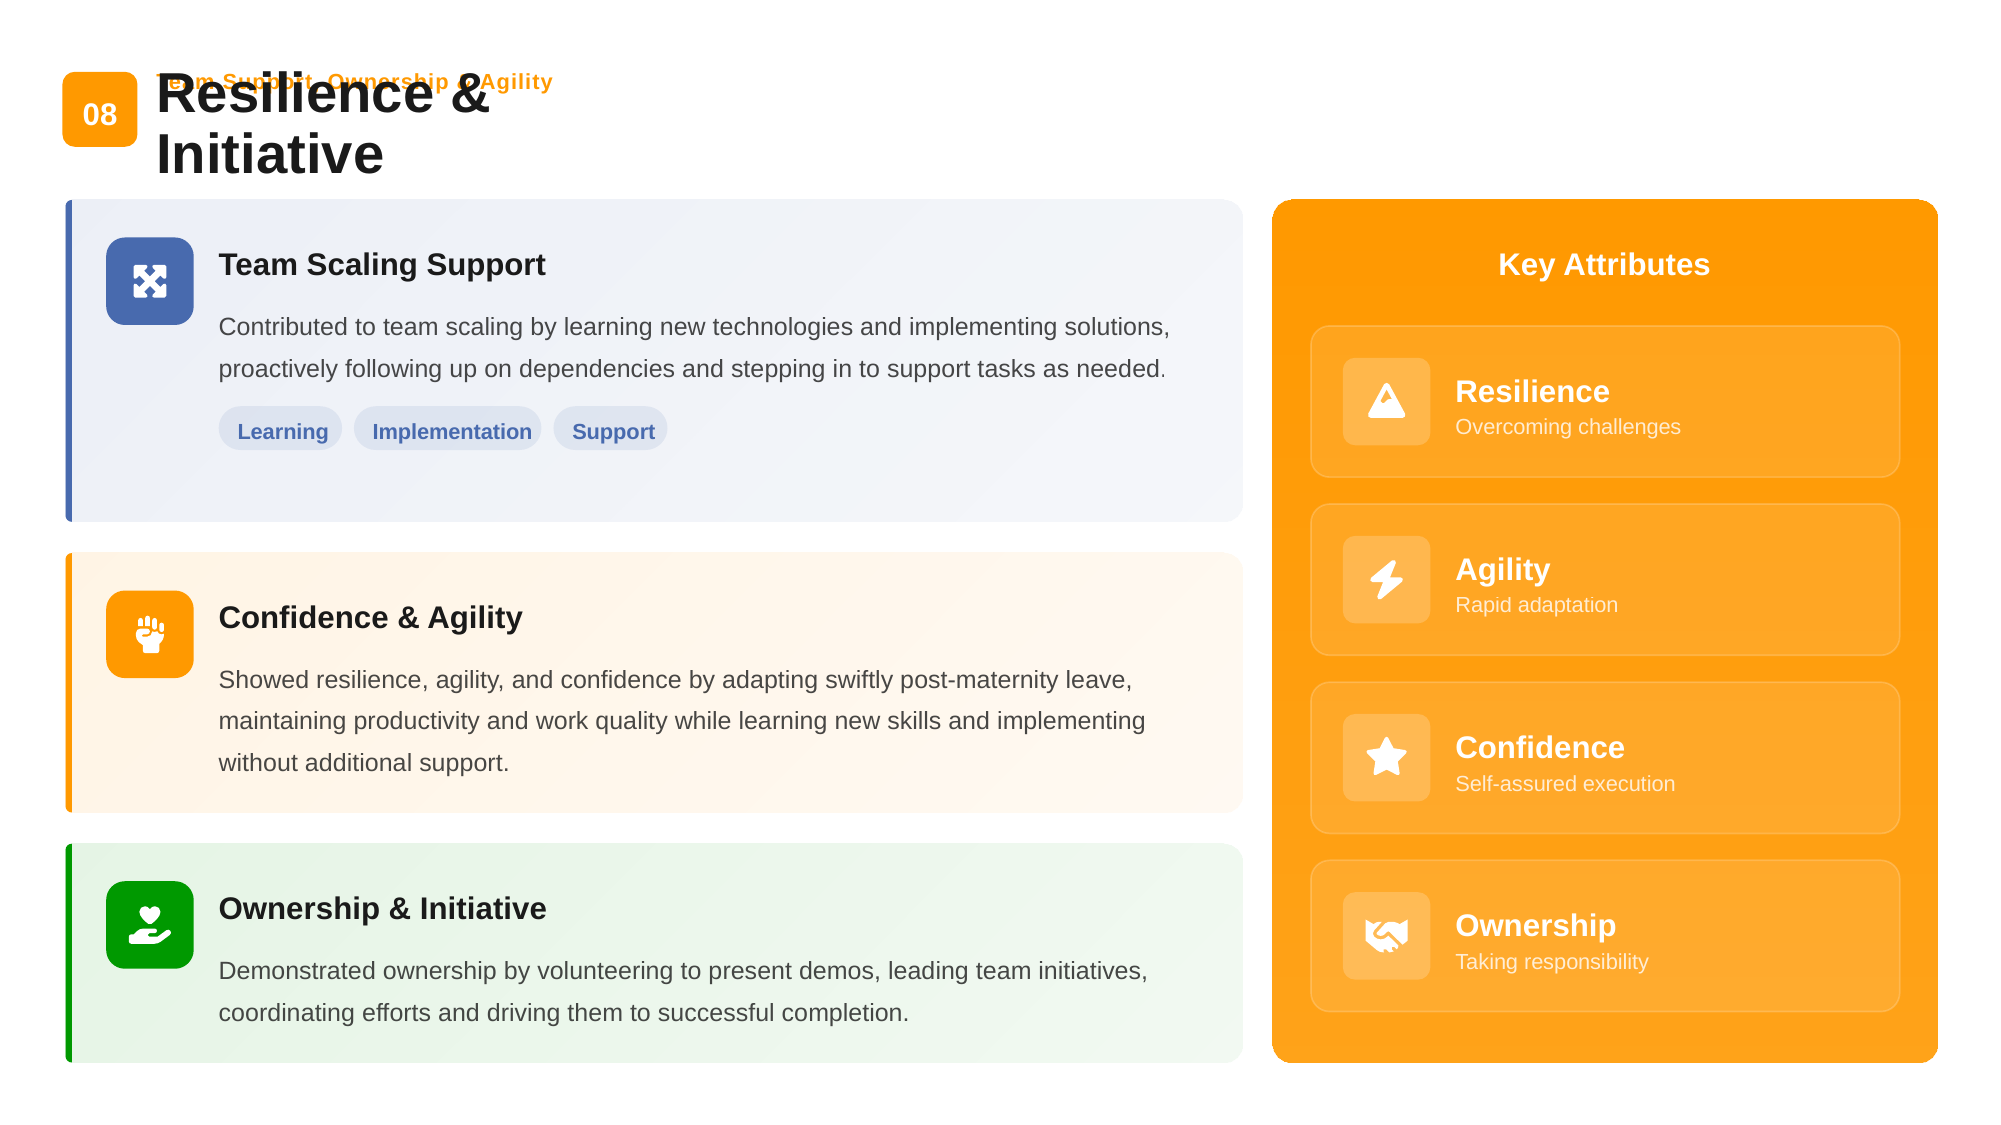

Team Support, Ownership & Agility

08
Resilience & Initiative

Team Scaling Support
Key Attributes

Contributed to team scaling by learning new technologies and implementing solutions, proactively following up on dependencies and stepping in to support tasks as needed.

Resilience

Learning

Implementation

Support
Overcoming challenges

Agility

Rapid adaptation

Confidence & Agility

Showed resilience, agility, and confidence by adapting swiftly post-maternity leave, maintaining productivity and work quality while learning new skills and implementing without additional support.

Confidence

Self-assured execution

Ownership & Initiative

Ownership

Taking responsibility
Demonstrated ownership by volunteering to present demos, leading team initiatives, coordinating efforts and driving them to successful completion.